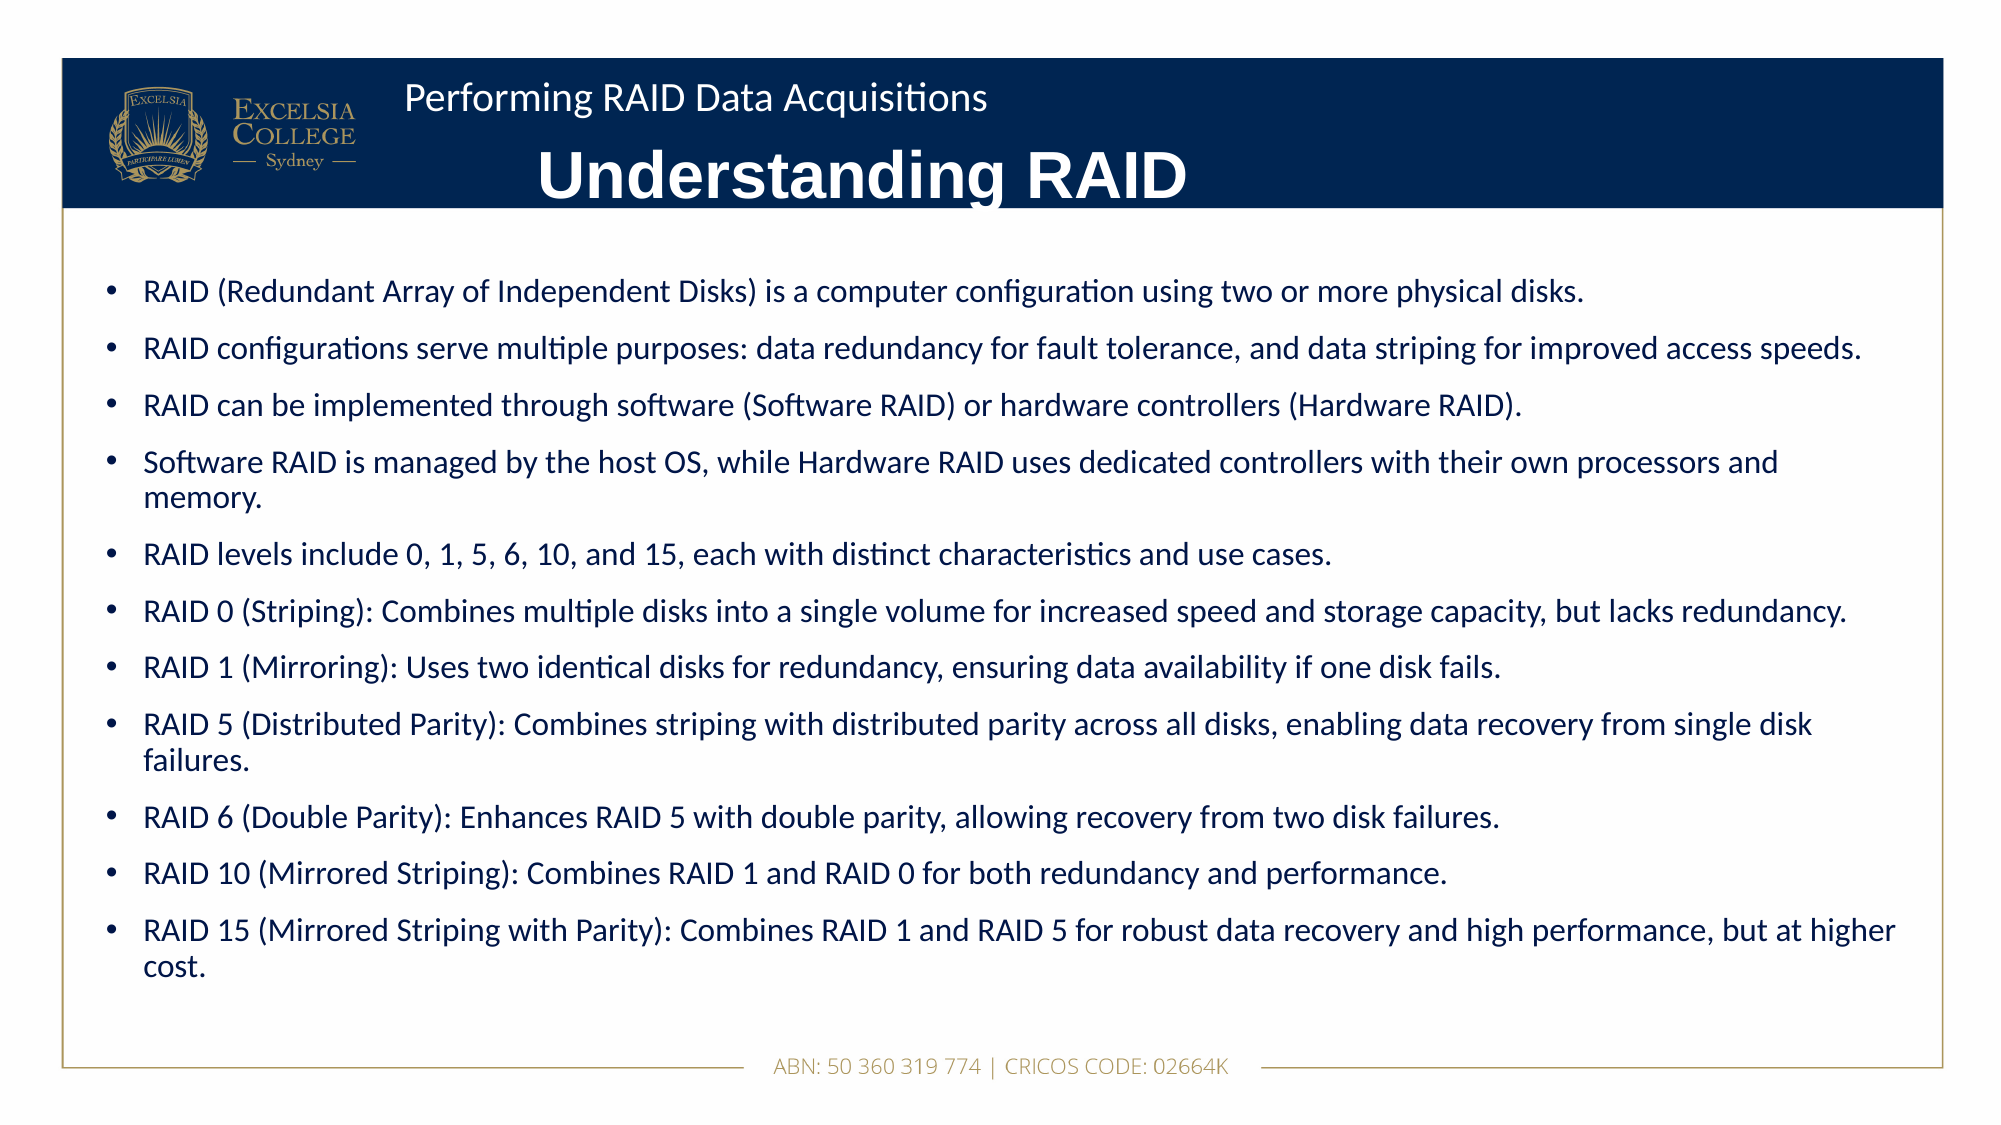

# Performing RAID Data Acquisitions
Understanding RAID
RAID (Redundant Array of Independent Disks) is a computer configuration using two or more physical disks.
RAID configurations serve multiple purposes: data redundancy for fault tolerance, and data striping for improved access speeds.
RAID can be implemented through software (Software RAID) or hardware controllers (Hardware RAID).
Software RAID is managed by the host OS, while Hardware RAID uses dedicated controllers with their own processors and memory.
RAID levels include 0, 1, 5, 6, 10, and 15, each with distinct characteristics and use cases.
RAID 0 (Striping): Combines multiple disks into a single volume for increased speed and storage capacity, but lacks redundancy.
RAID 1 (Mirroring): Uses two identical disks for redundancy, ensuring data availability if one disk fails.
RAID 5 (Distributed Parity): Combines striping with distributed parity across all disks, enabling data recovery from single disk failures.
RAID 6 (Double Parity): Enhances RAID 5 with double parity, allowing recovery from two disk failures.
RAID 10 (Mirrored Striping): Combines RAID 1 and RAID 0 for both redundancy and performance.
RAID 15 (Mirrored Striping with Parity): Combines RAID 1 and RAID 5 for robust data recovery and high performance, but at higher cost.